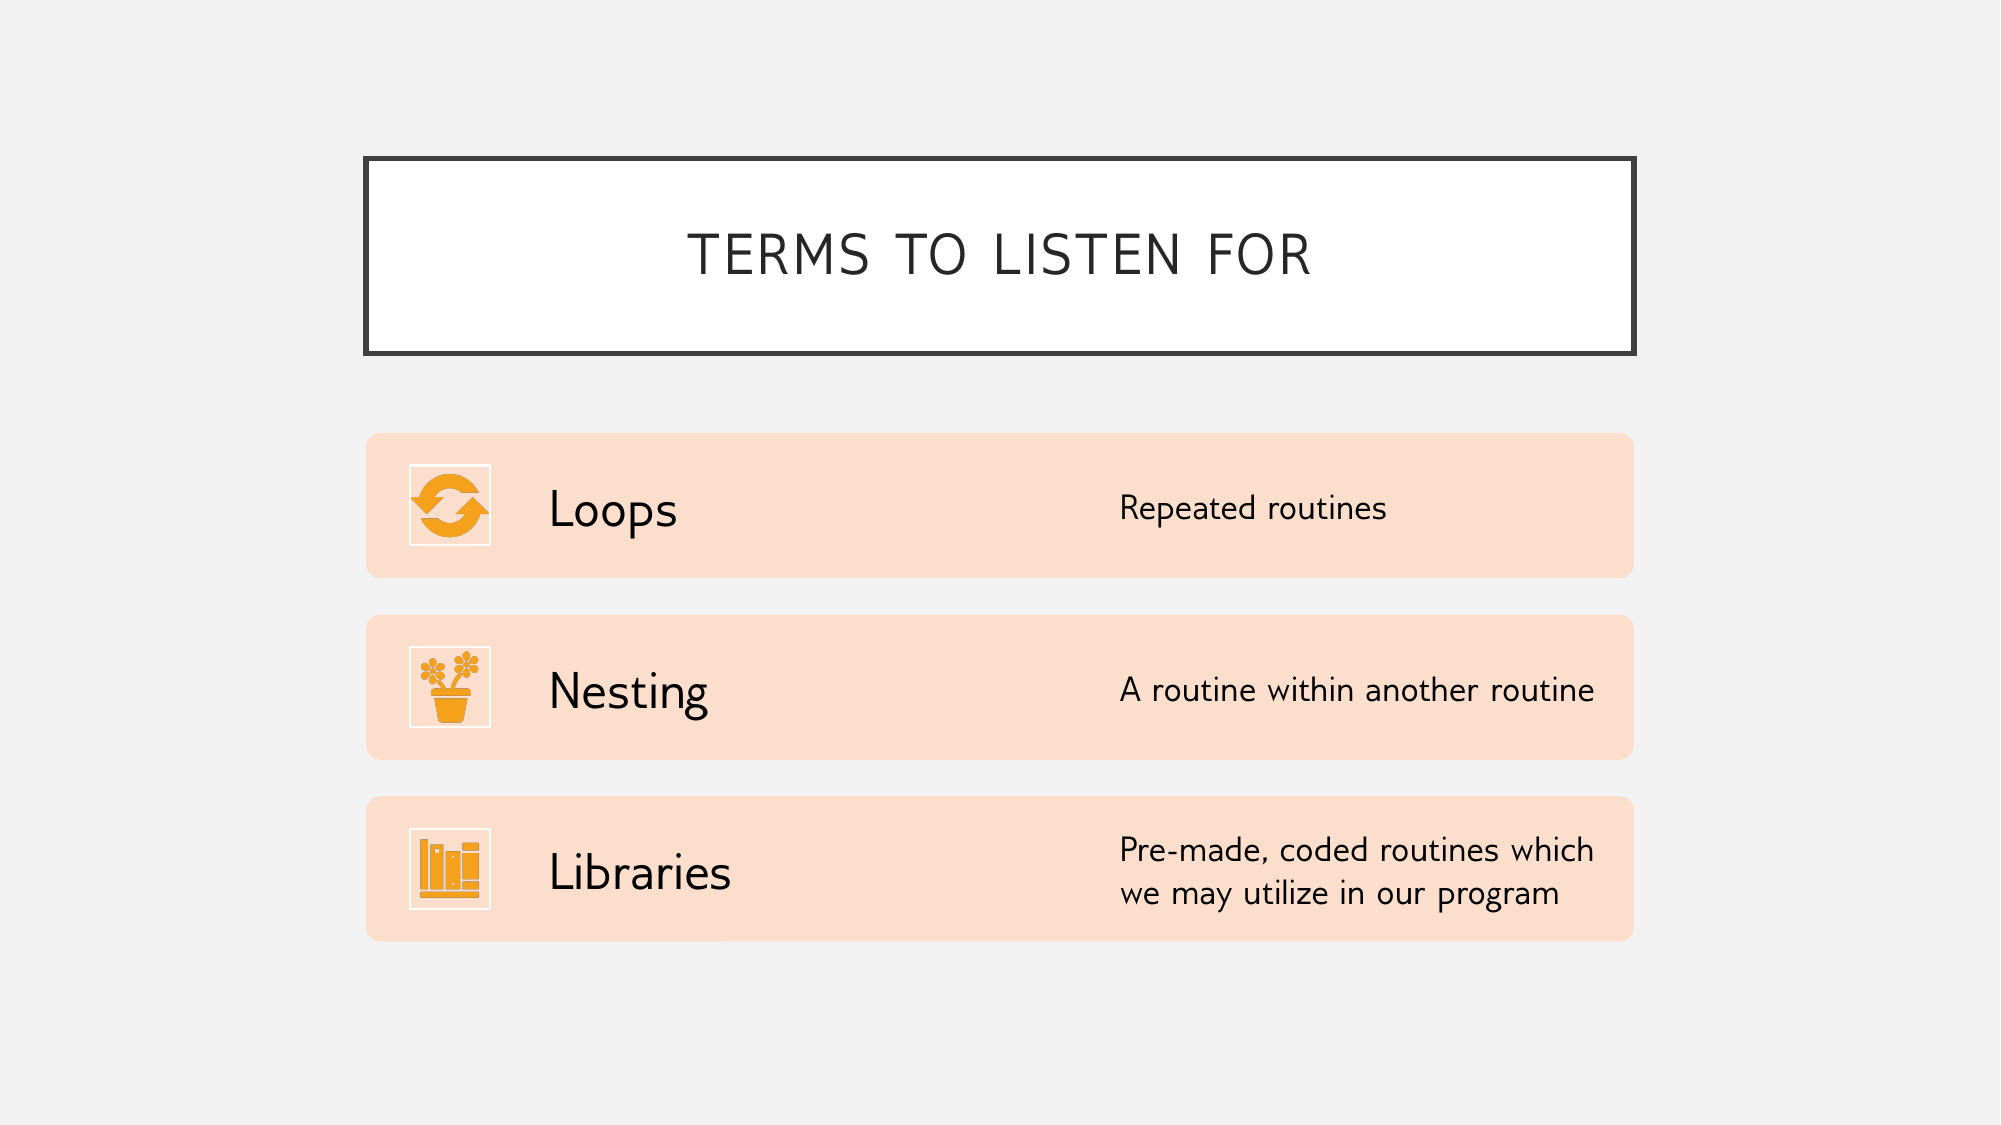

# Terms To Listen For
Loops
Repeated routines
Nesting
A routine within another routine
Libraries
Pre-made, coded routines which we may utilize in our program